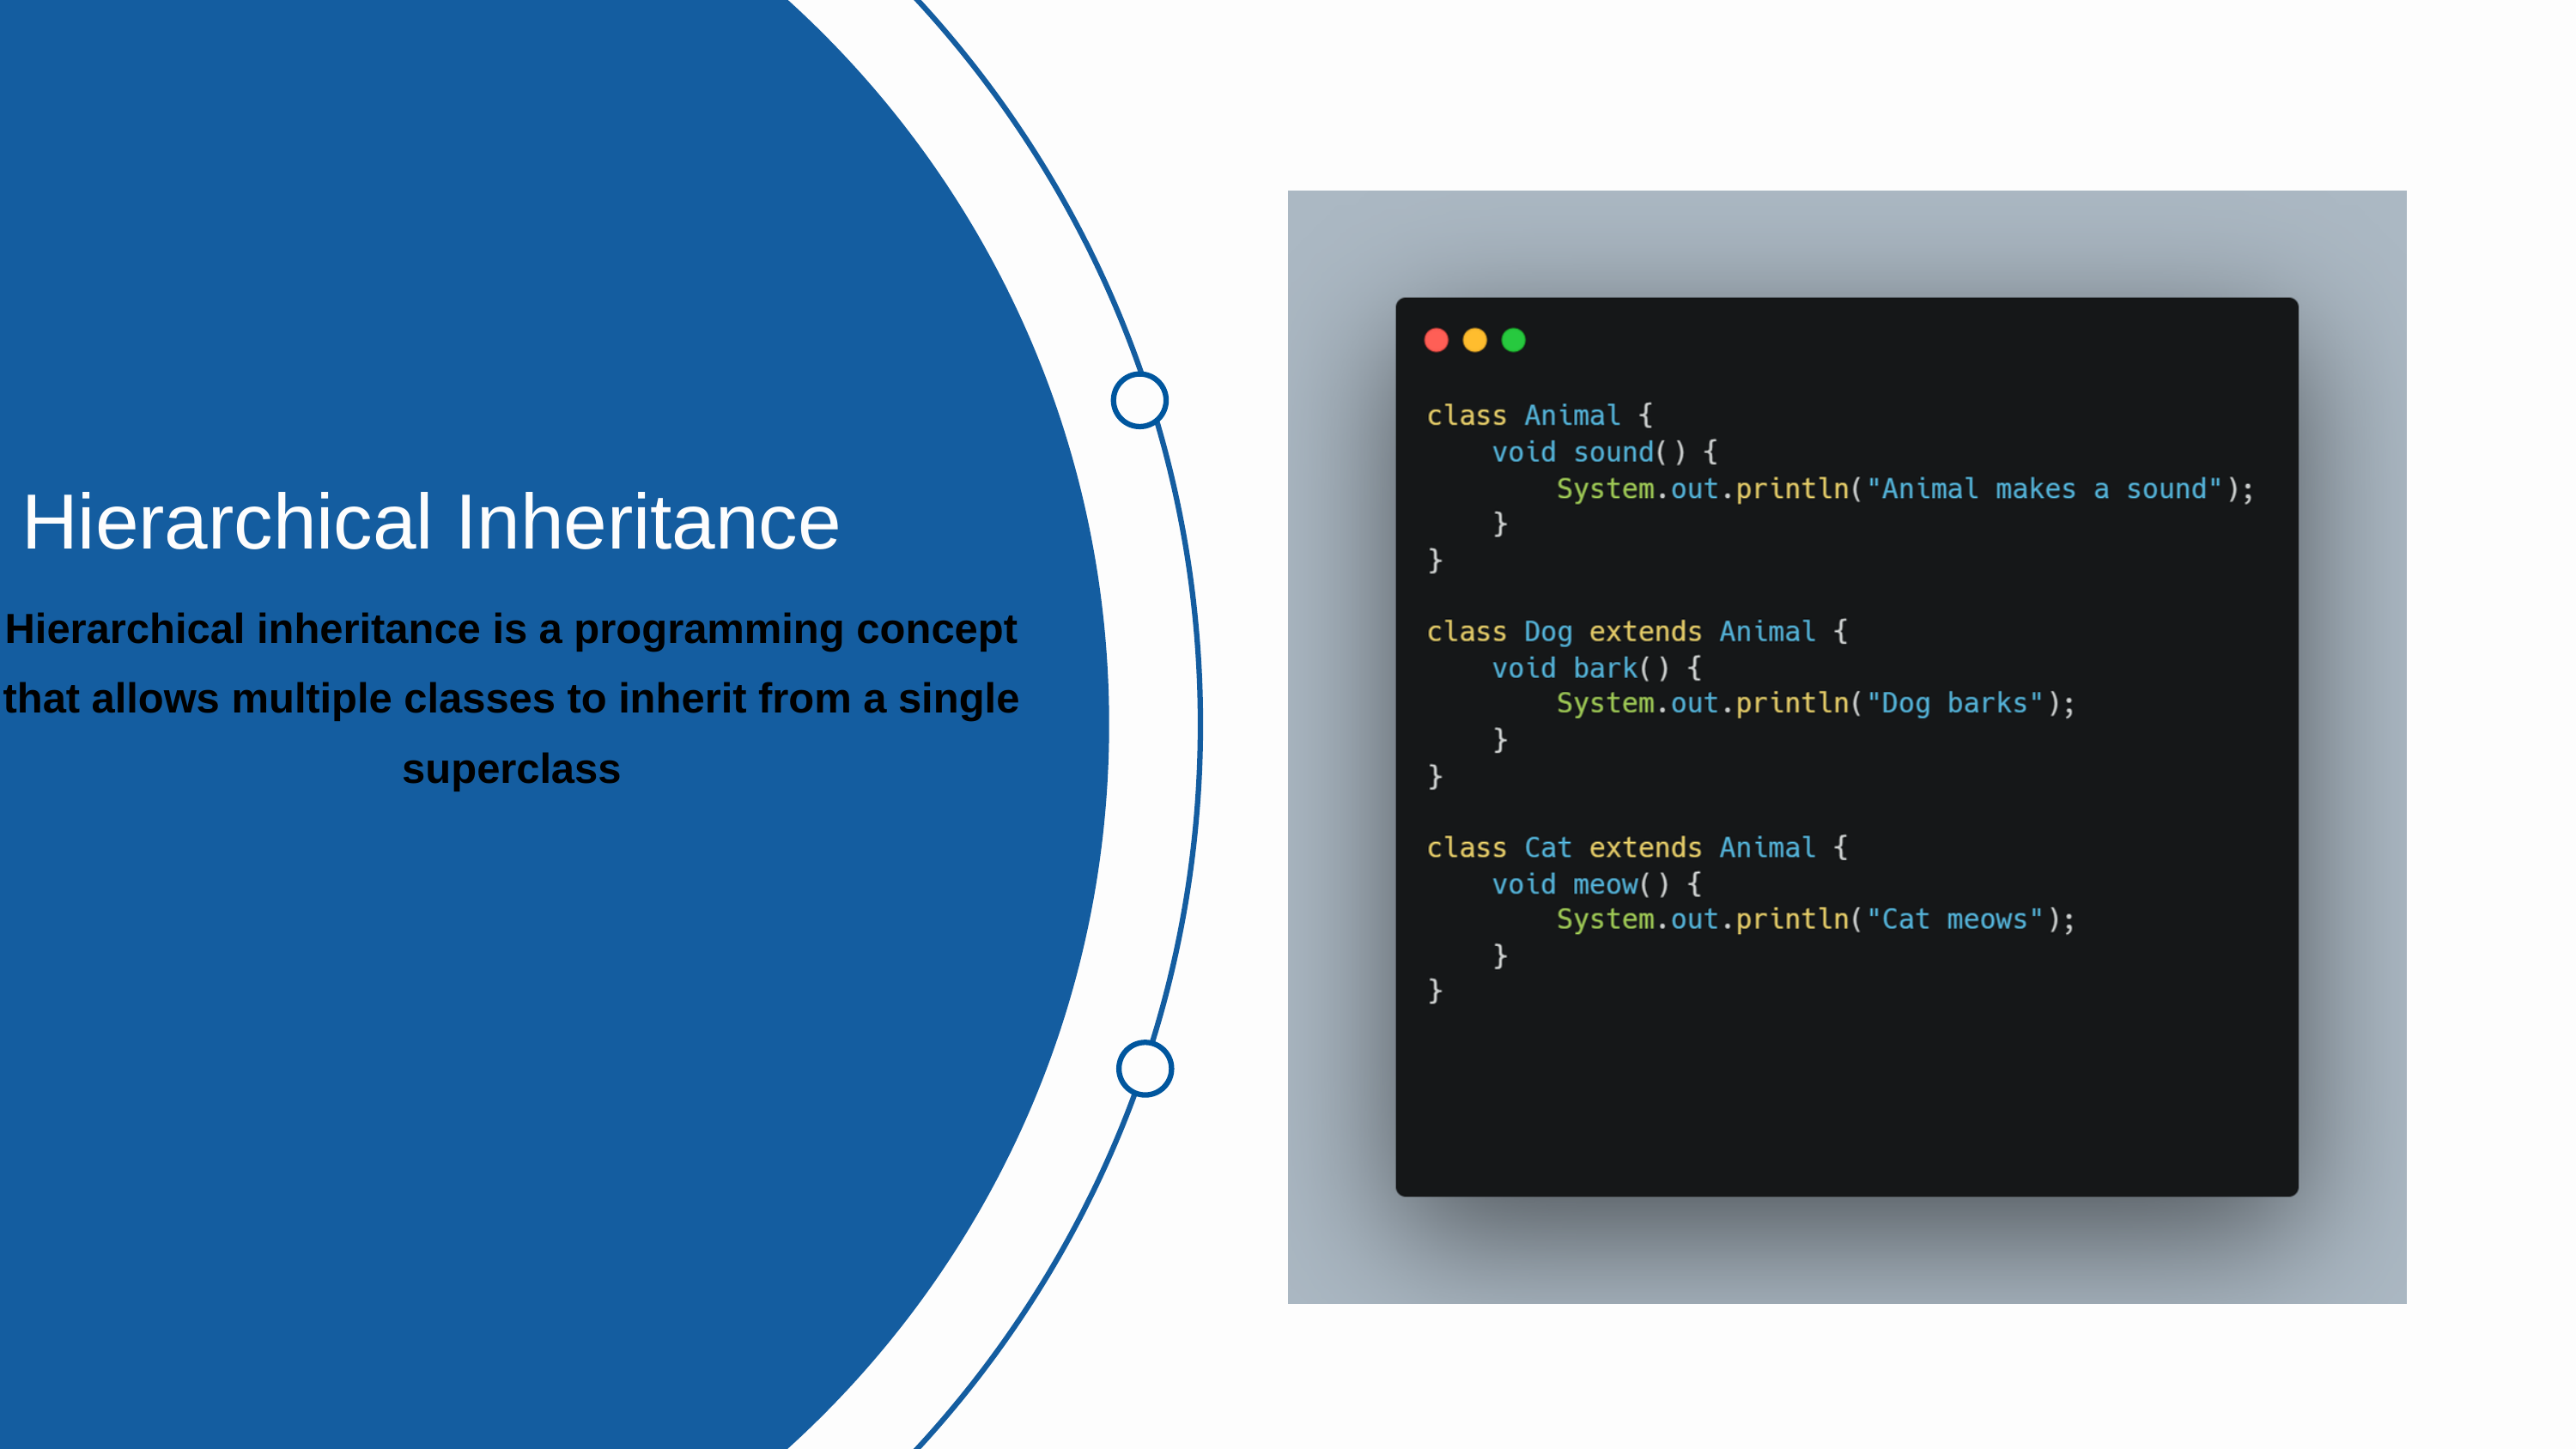

Hierarchical Inheritance
Hierarchical inheritance is a programming concept that allows multiple classes to inherit from a single superclass